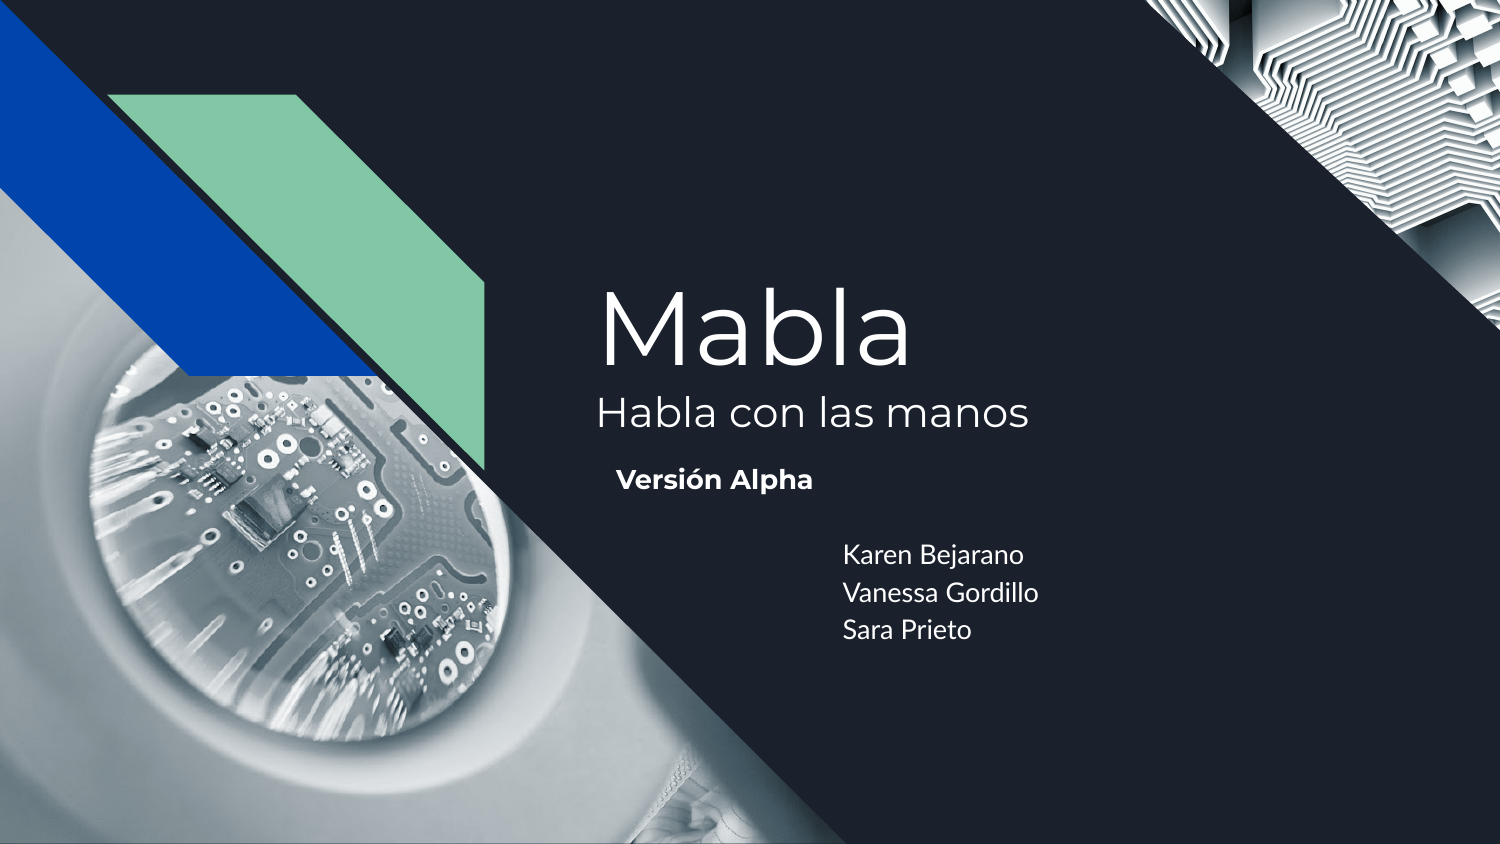

# Mabla
Habla con las manos
Versión Alpha
Karen Bejarano
Vanessa Gordillo
Sara Prieto